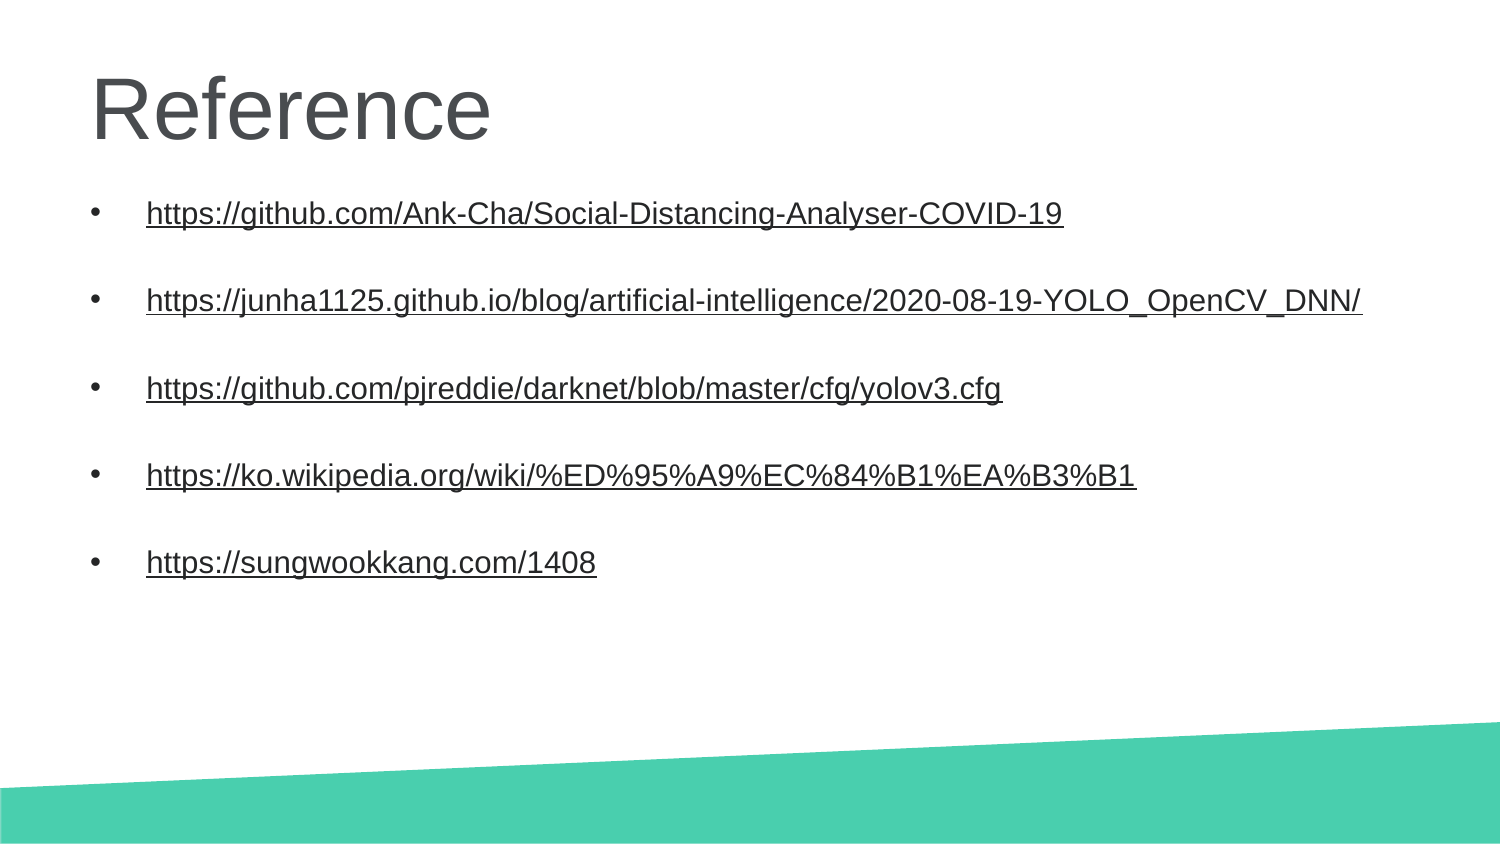

# Reference
https://github.com/Ank-Cha/Social-Distancing-Analyser-COVID-19

https://junha1125.github.io/blog/artificial-intelligence/2020-08-19-YOLO_OpenCV_DNN/

https://github.com/pjreddie/darknet/blob/master/cfg/yolov3.cfg

https://ko.wikipedia.org/wiki/%ED%95%A9%EC%84%B1%EA%B3%B1

https://sungwookkang.com/1408